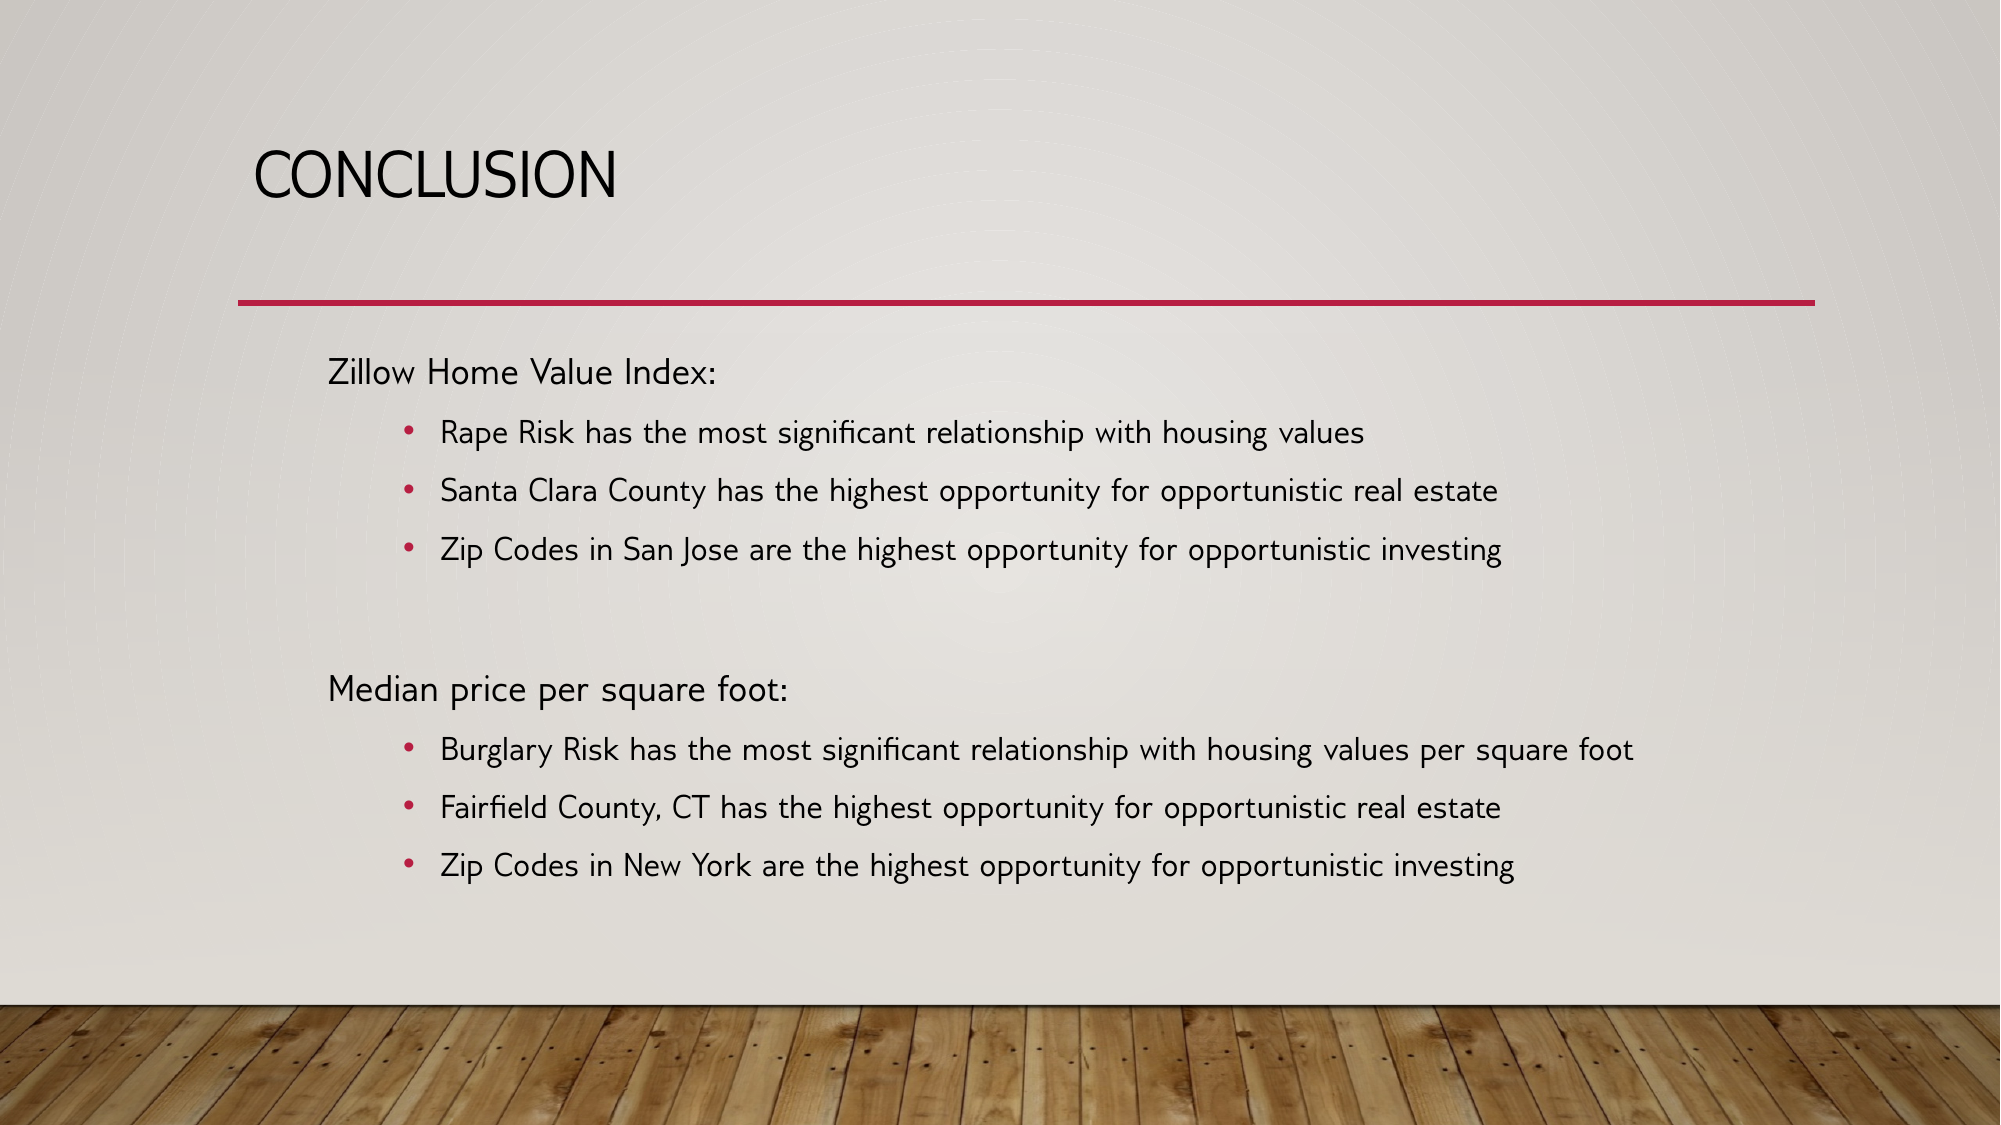

# Conclusion
Zillow Home Value Index:
Rape Risk has the most significant relationship with housing values
Santa Clara County has the highest opportunity for opportunistic real estate
Zip Codes in San Jose are the highest opportunity for opportunistic investing

Median price per square foot:
Burglary Risk has the most significant relationship with housing values per square foot
Fairfield County, CT has the highest opportunity for opportunistic real estate
Zip Codes in New York are the highest opportunity for opportunistic investing